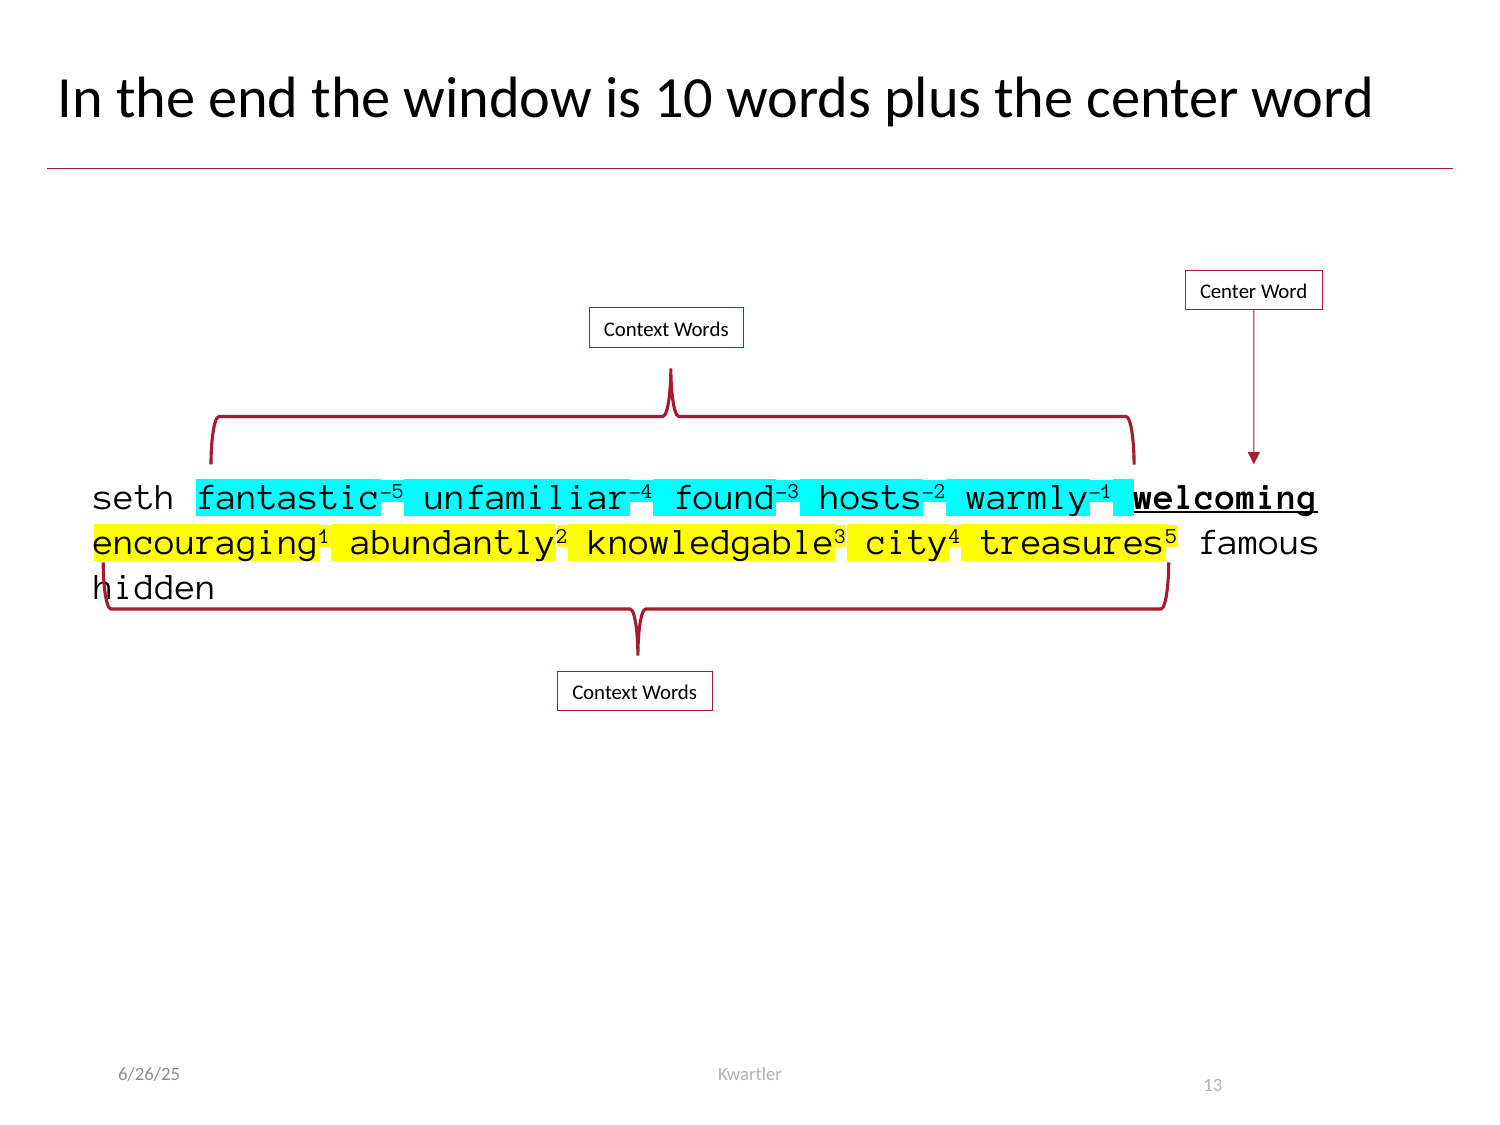

# In the end the window is 10 words plus the center word

Center Word
Context Words
seth fantastic-5 unfamiliar-4 found-3 hosts-2 warmly-1 welcoming encouraging1 abundantly2 knowledgable3 city4 treasures5 famous hidden
Context Words
6/26/25
Kwartler
13